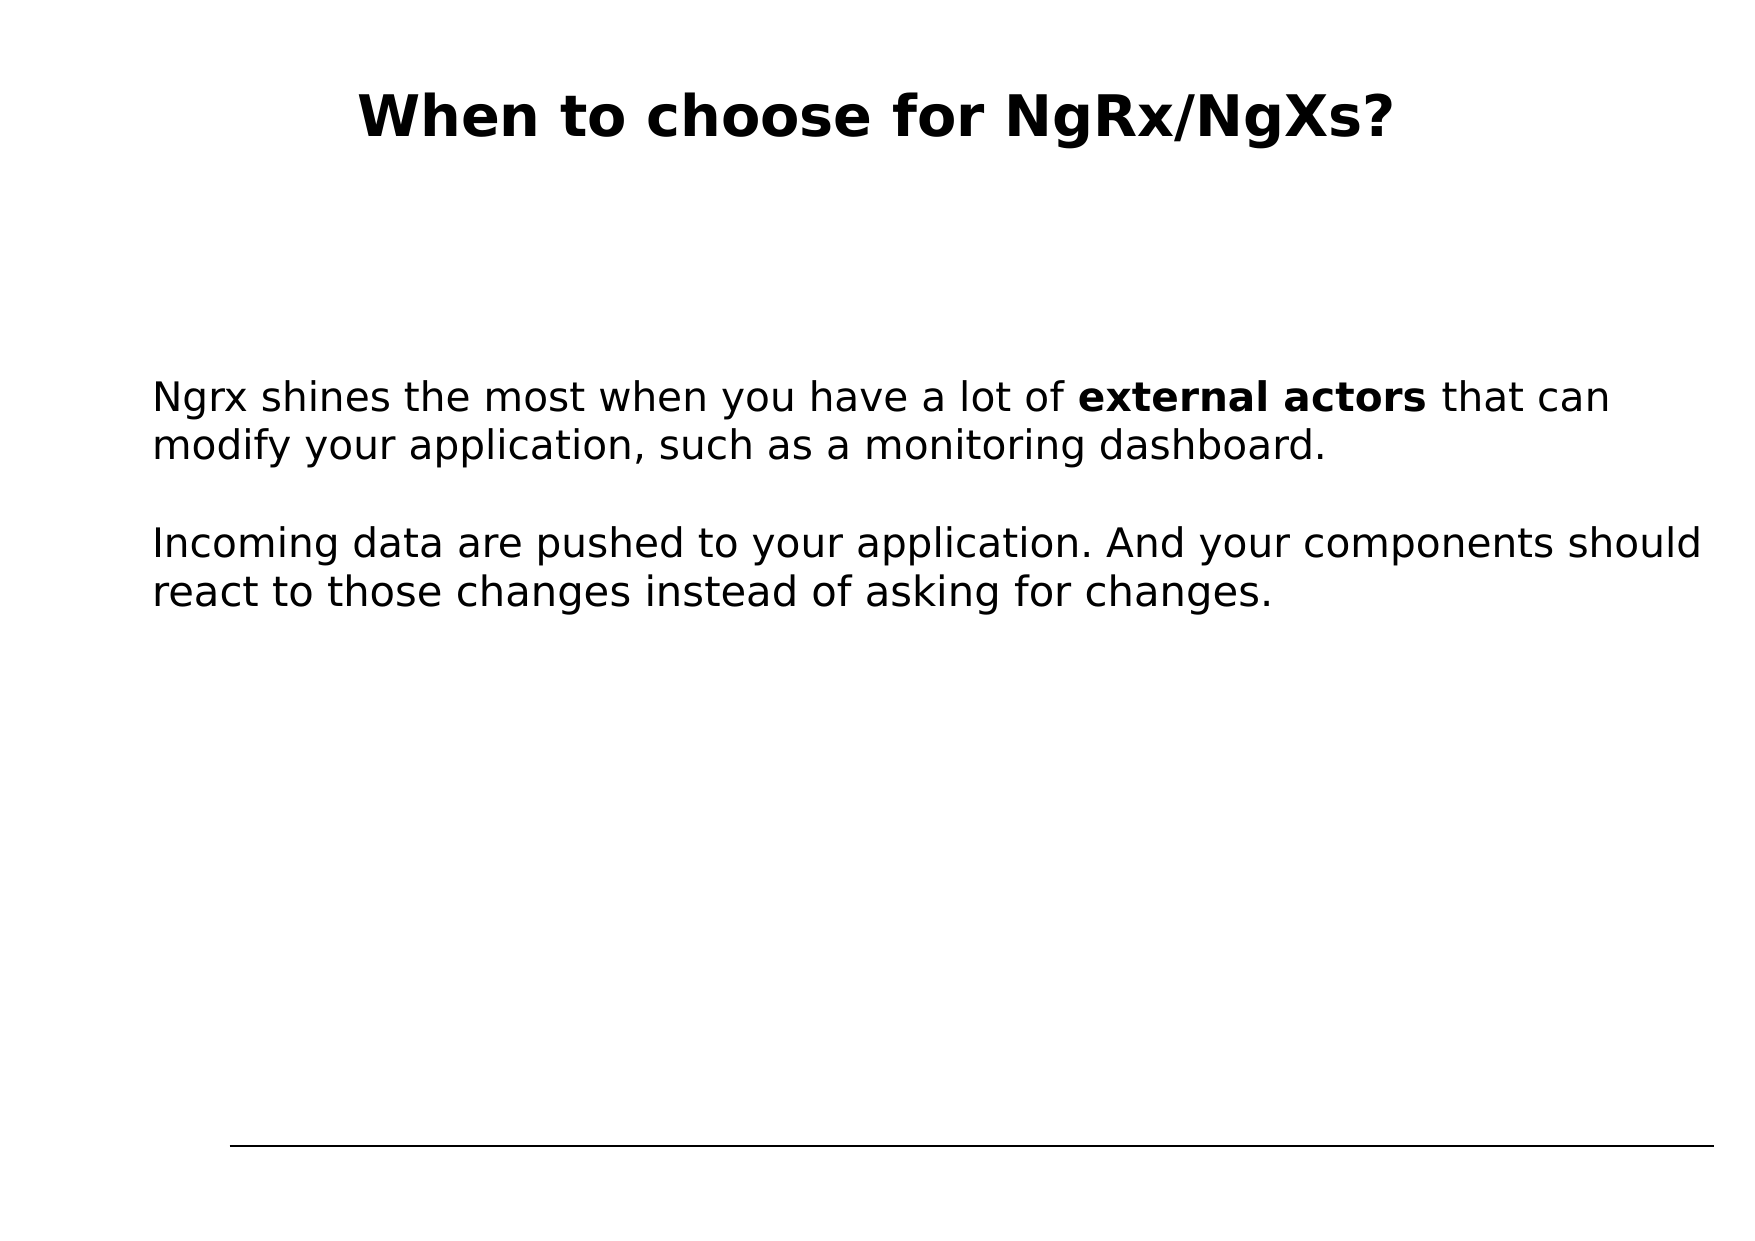

# When to choose for NgRx/NgXs?
Ngrx shines the most when you have a lot of external actors that can modify your application, such as a monitoring dashboard.

Incoming data are pushed to your application. And your components should react to those changes instead of asking for changes.